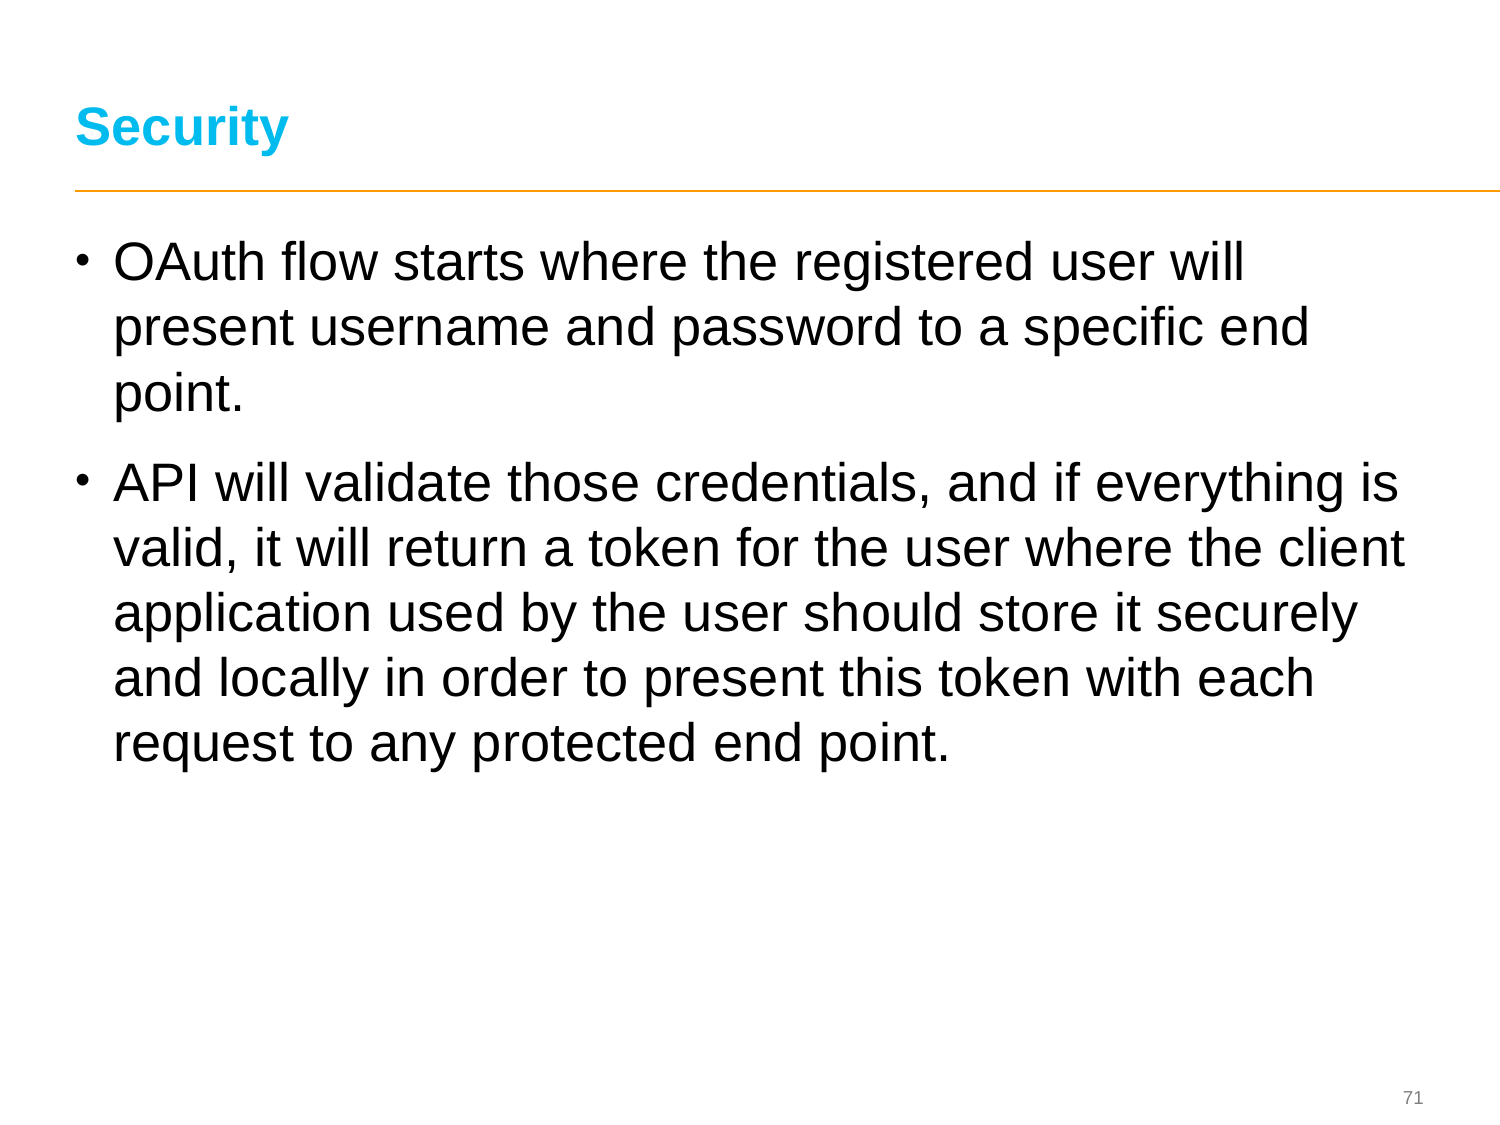

# Security
OAuth flow starts where the registered user will present username and password to a specific end point.
API will validate those credentials, and if everything is valid, it will return a token for the user where the client application used by the user should store it securely and locally in order to present this token with each request to any protected end point.